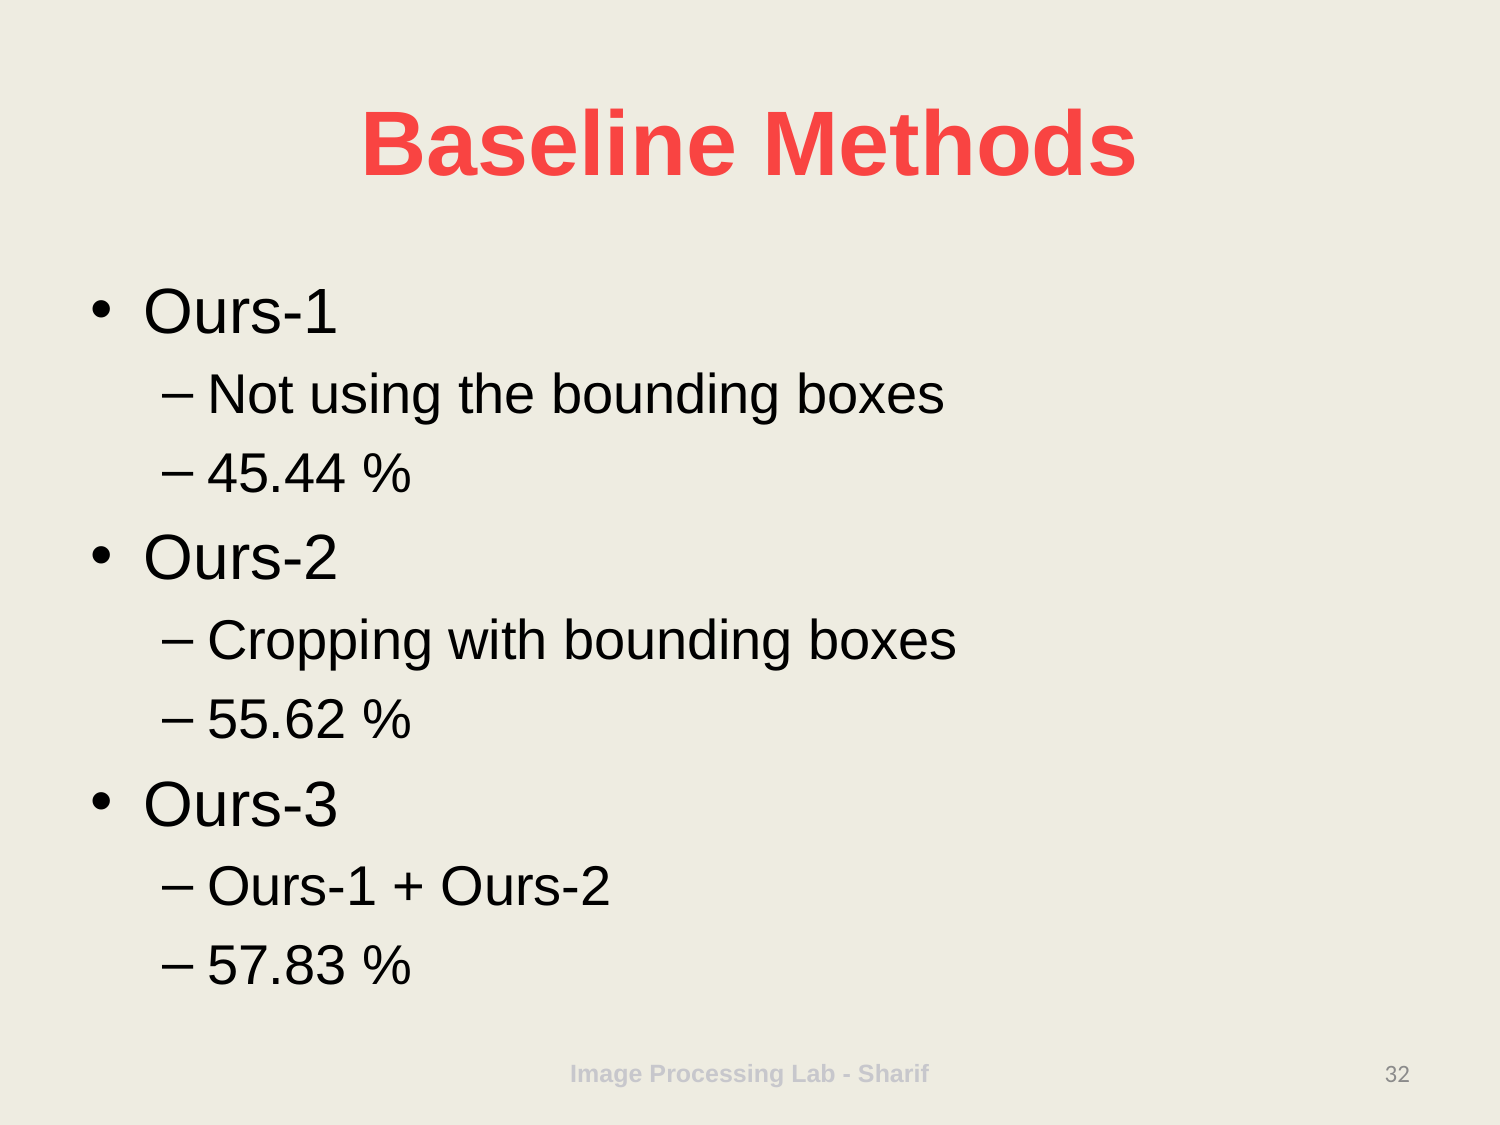

# Baseline Methods
Ours-1
Not using the bounding boxes
45.44 %
Ours-2
Cropping with bounding boxes
55.62 %
Ours-3
Ours-1 + Ours-2
57.83 %
Image Processing Lab - Sharif
32